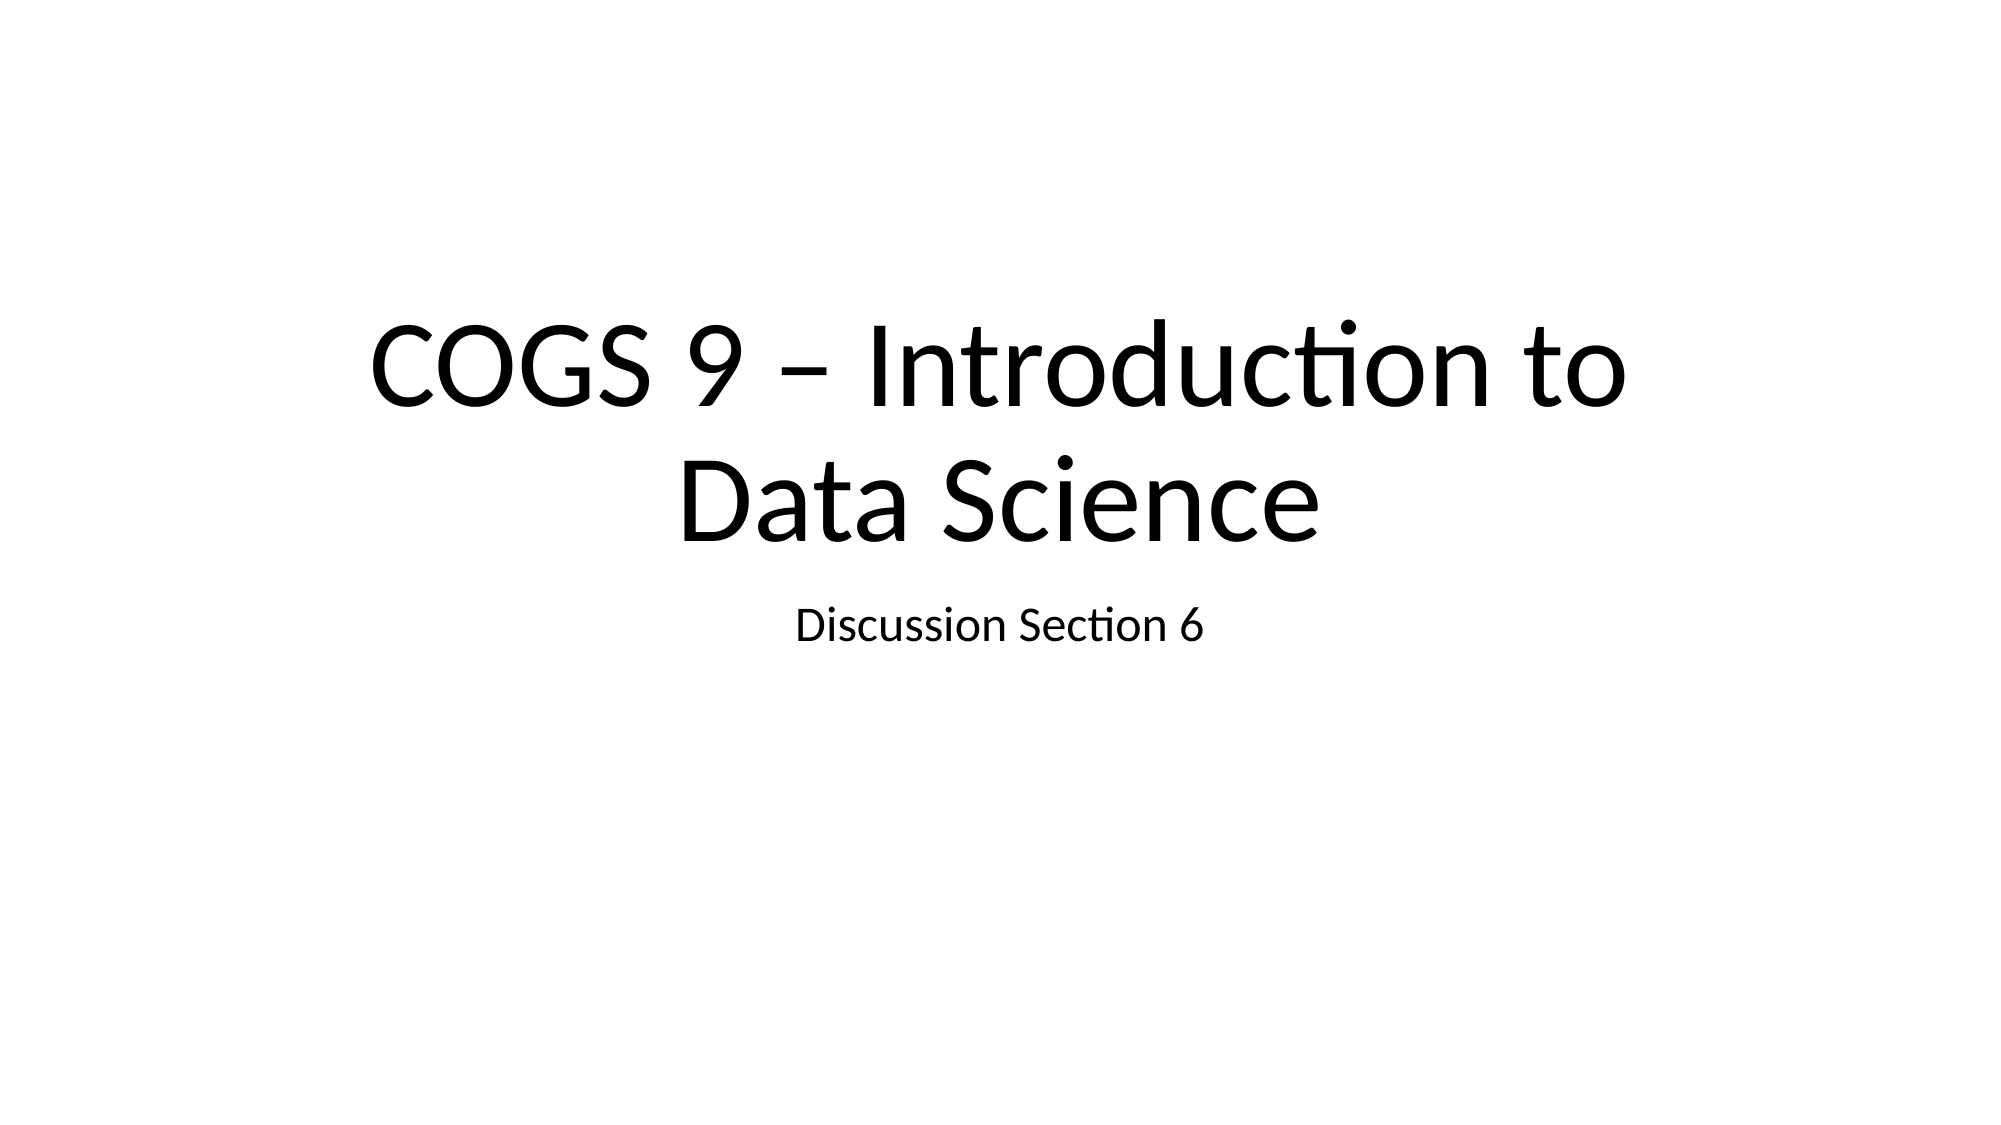

# COGS 9 – Introduction to Data Science
Discussion Section 6